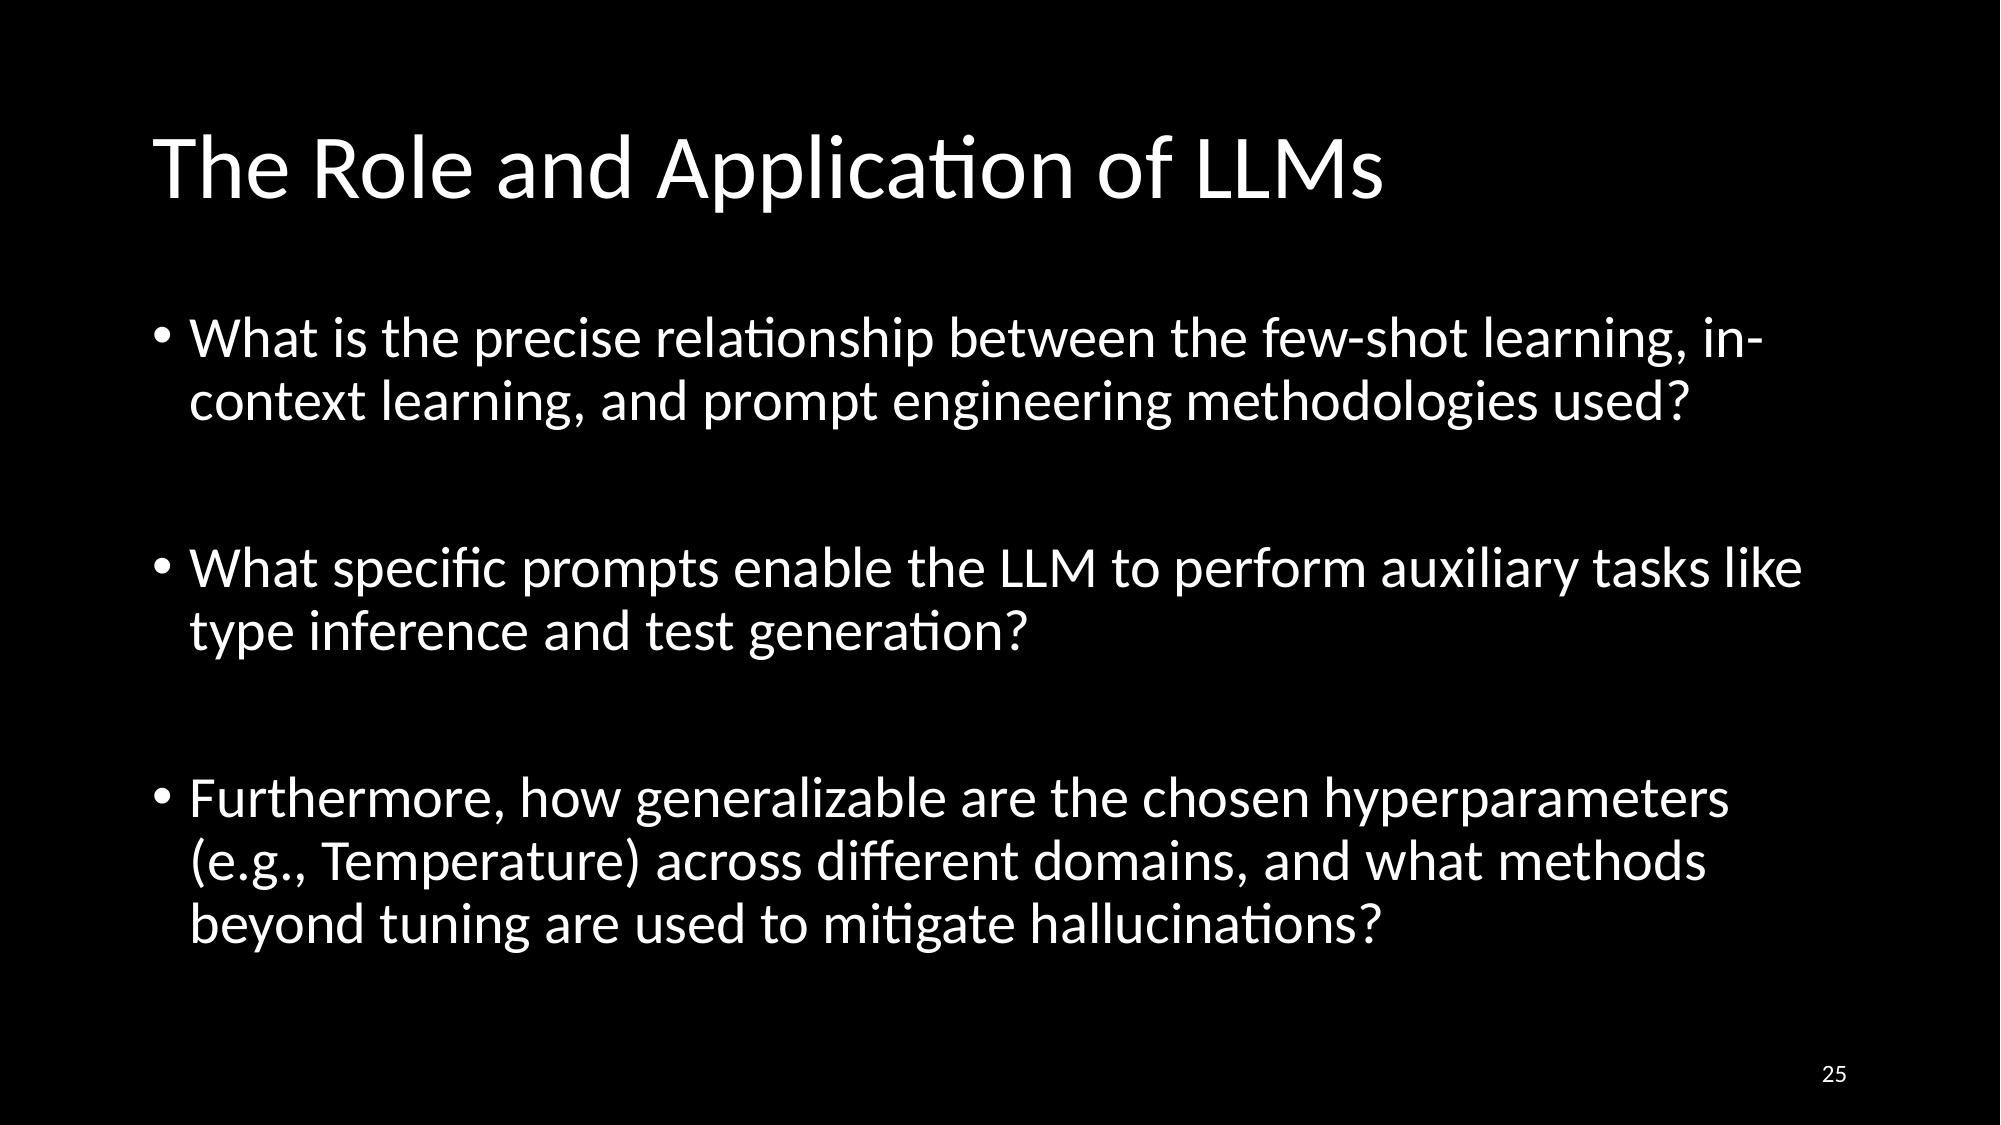

# The Role and Application of LLMs
What is the precise relationship between the few-shot learning, in-context learning, and prompt engineering methodologies used?

What specific prompts enable the LLM to perform auxiliary tasks like type inference and test generation?

Furthermore, how generalizable are the chosen hyperparameters (e.g., Temperature) across different domains, and what methods beyond tuning are used to mitigate hallucinations?

25